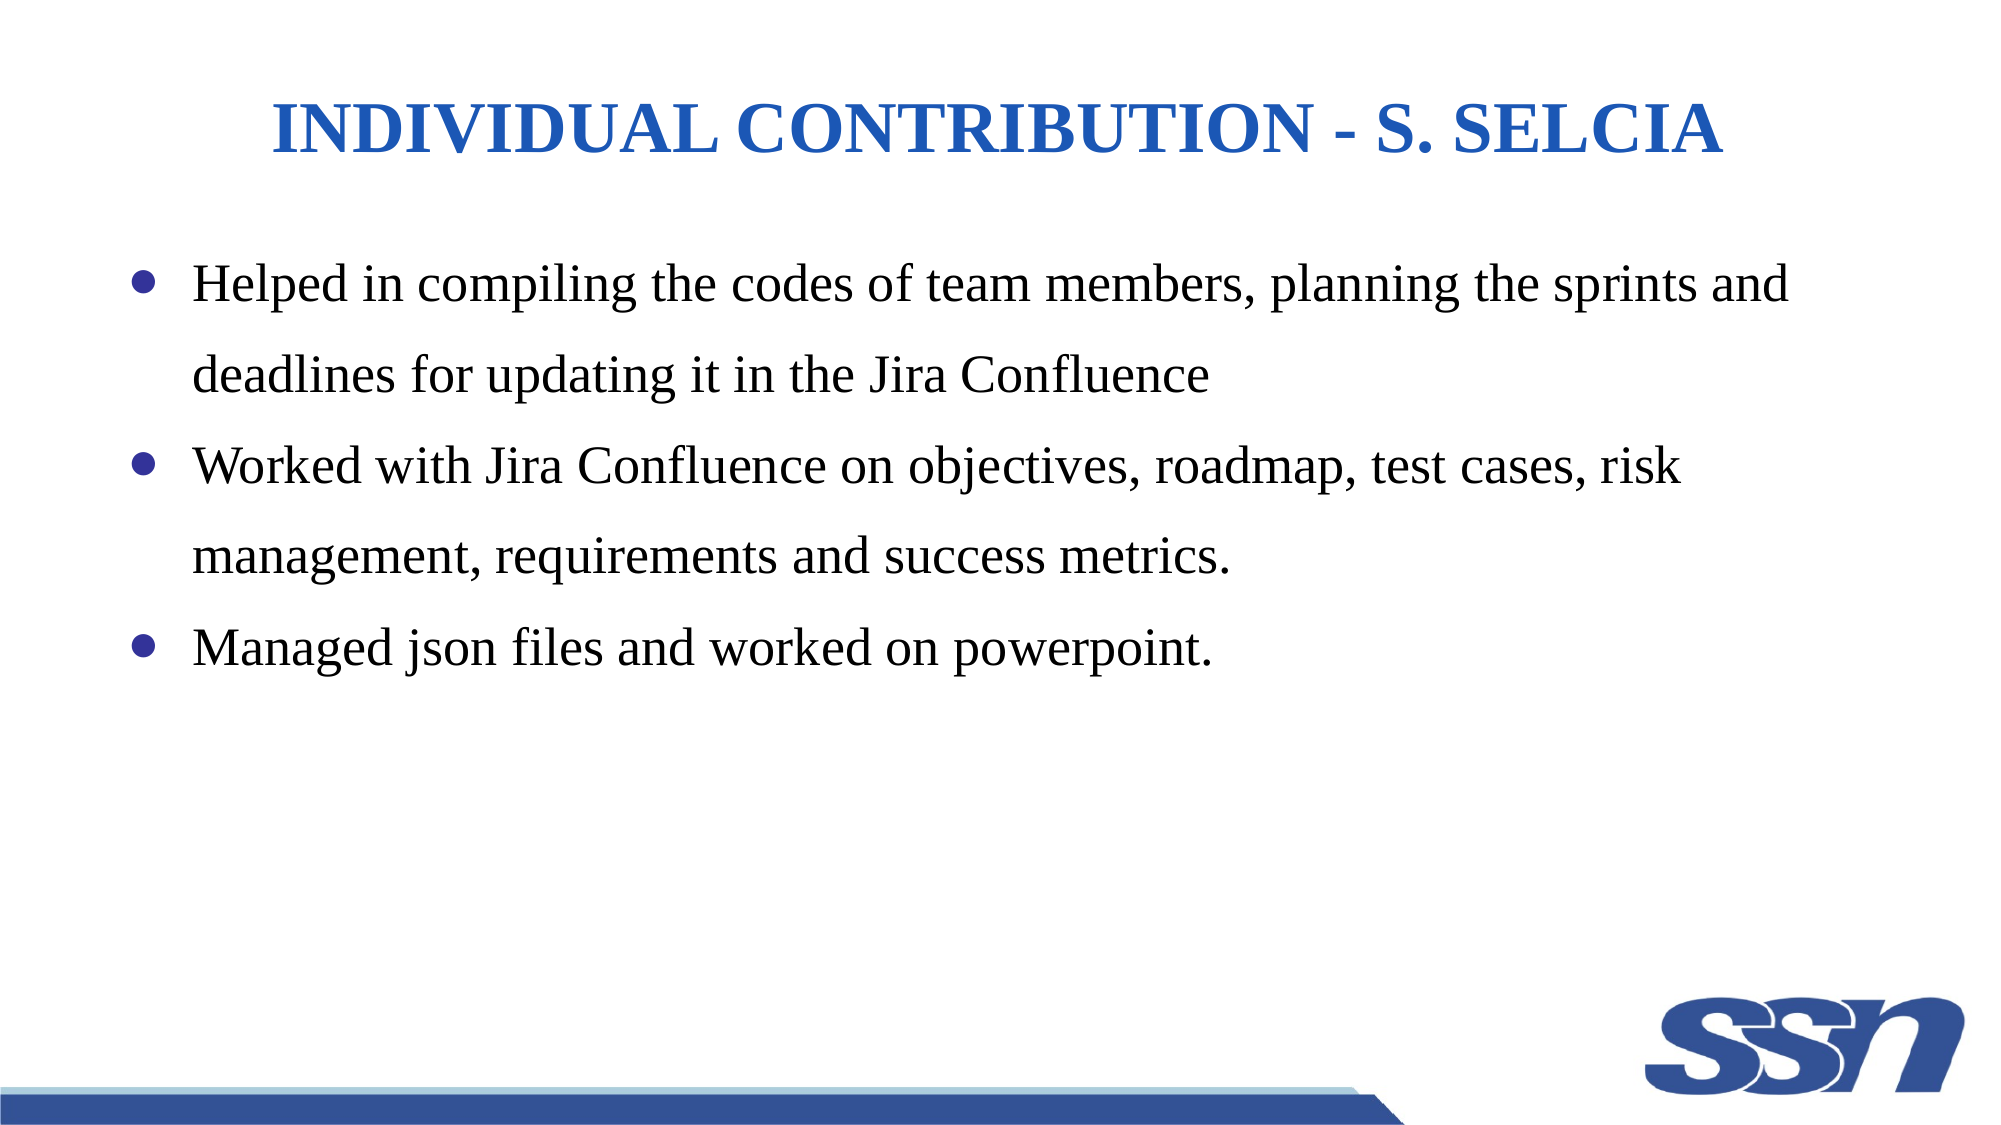

# INDIVIDUAL CONTRIBUTION - S. SELCIA

Helped in compiling the codes of team members, planning the sprints and deadlines for updating it in the Jira Confluence
Worked with Jira Confluence on objectives, roadmap, test cases, risk management, requirements and success metrics.
Managed json files and worked on powerpoint.